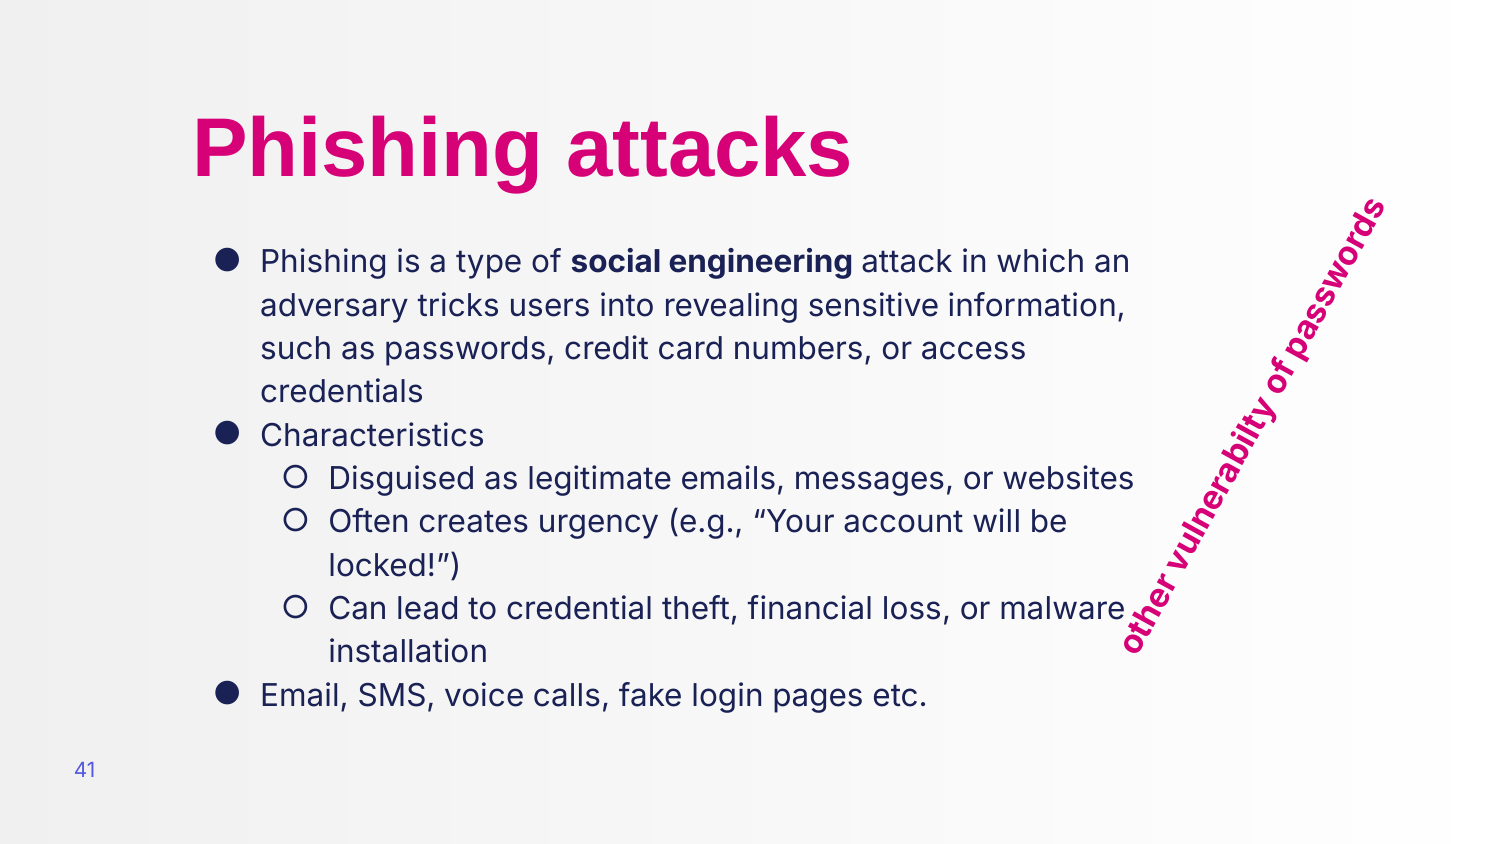

# Phishing attacks
Phishing is a type of social engineering attack in which an adversary tricks users into revealing sensitive information, such as passwords, credit card numbers, or access credentials
Characteristics
Disguised as legitimate emails, messages, or websites
Often creates urgency (e.g., “Your account will be locked!”)
Can lead to credential theft, financial loss, or malware installation
Email, SMS, voice calls, fake login pages etc.
other vulnerabilty of passwords
41